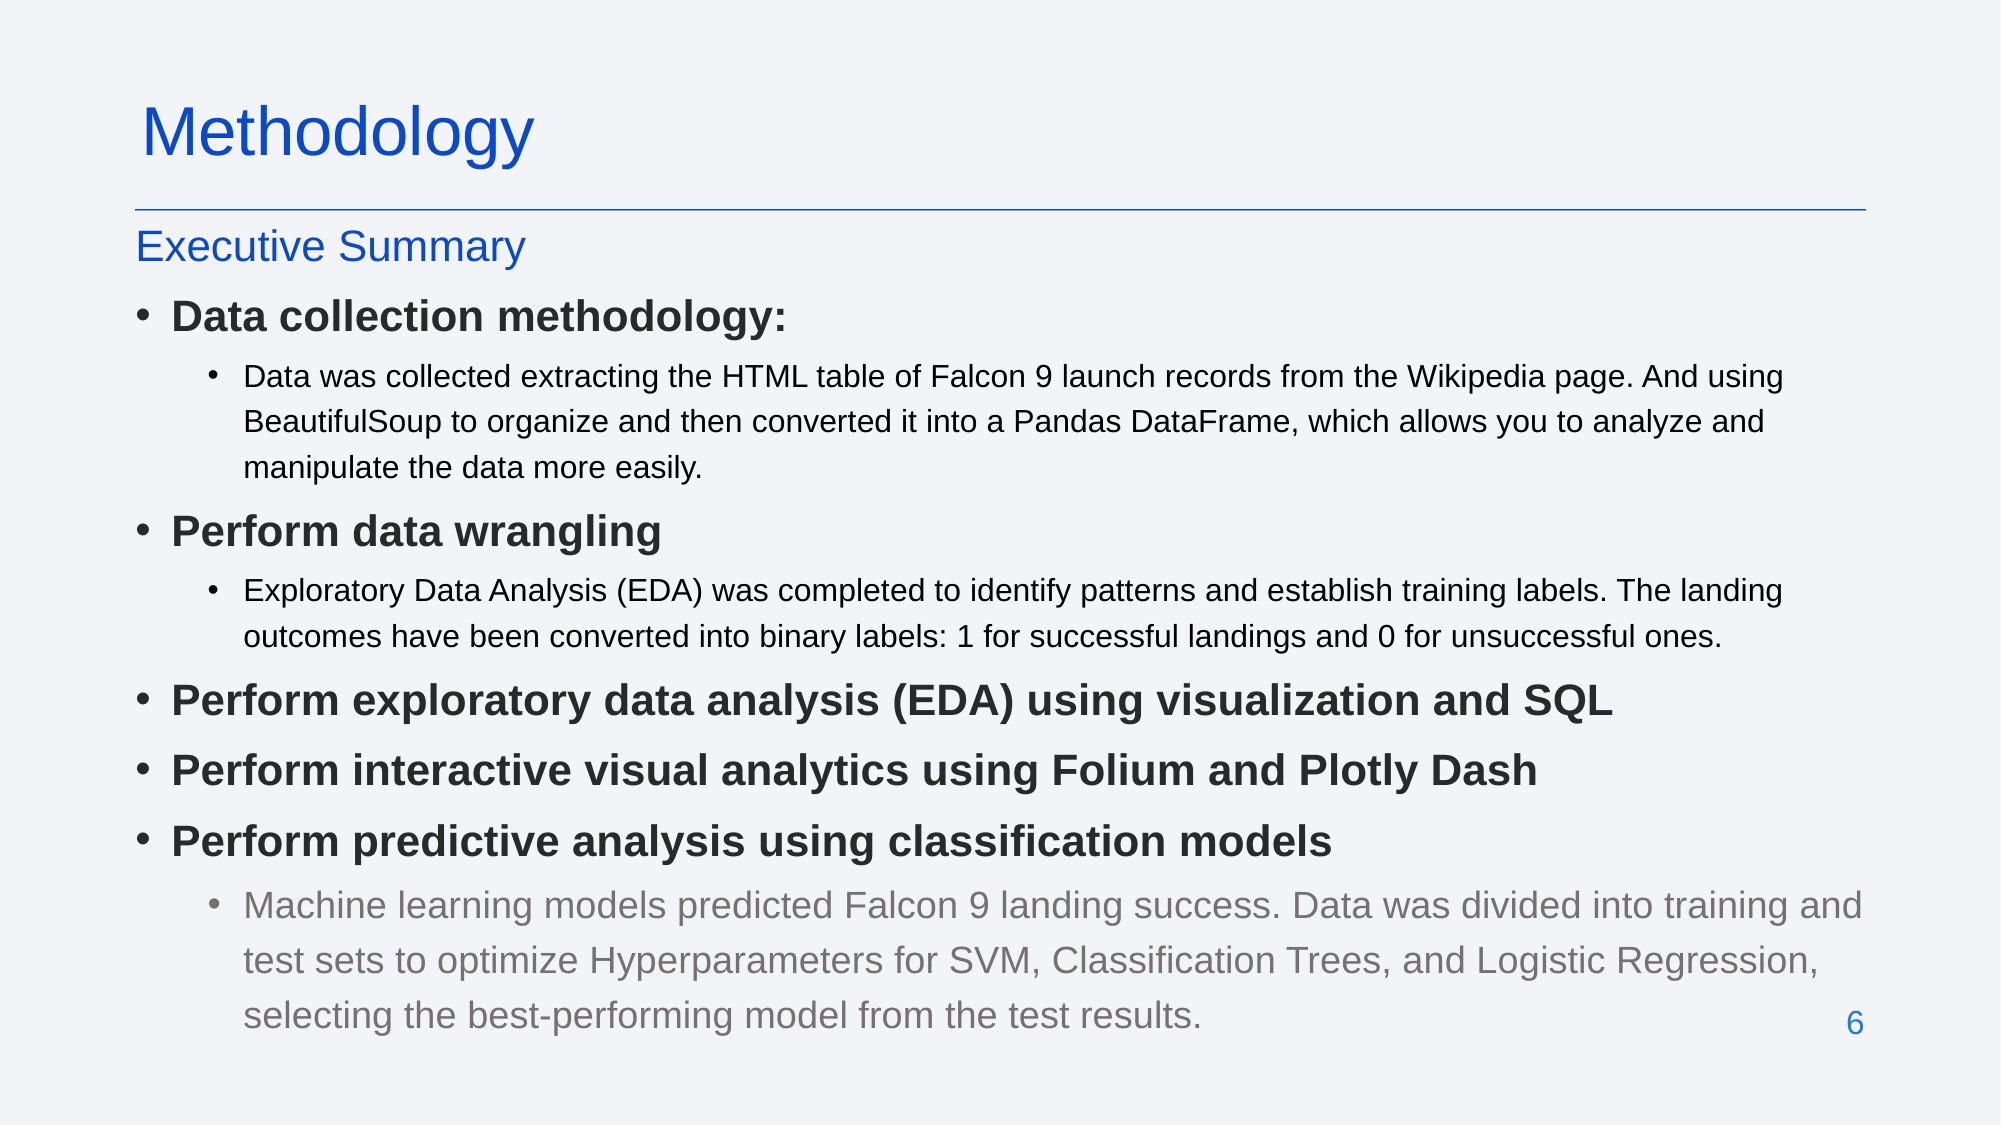

Methodology
Executive Summary
Data collection methodology:
Data was collected extracting the HTML table of Falcon 9 launch records from the Wikipedia page. And using BeautifulSoup to organize and then converted it into a Pandas DataFrame, which allows you to analyze and manipulate the data more easily.
Perform data wrangling
Exploratory Data Analysis (EDA) was completed to identify patterns and establish training labels. The landing outcomes have been converted into binary labels: 1 for successful landings and 0 for unsuccessful ones.
Perform exploratory data analysis (EDA) using visualization and SQL
Perform interactive visual analytics using Folium and Plotly Dash
Perform predictive analysis using classification models
Machine learning models predicted Falcon 9 landing success. Data was divided into training and test sets to optimize Hyperparameters for SVM, Classification Trees, and Logistic Regression, selecting the best-performing model from the test results.

6